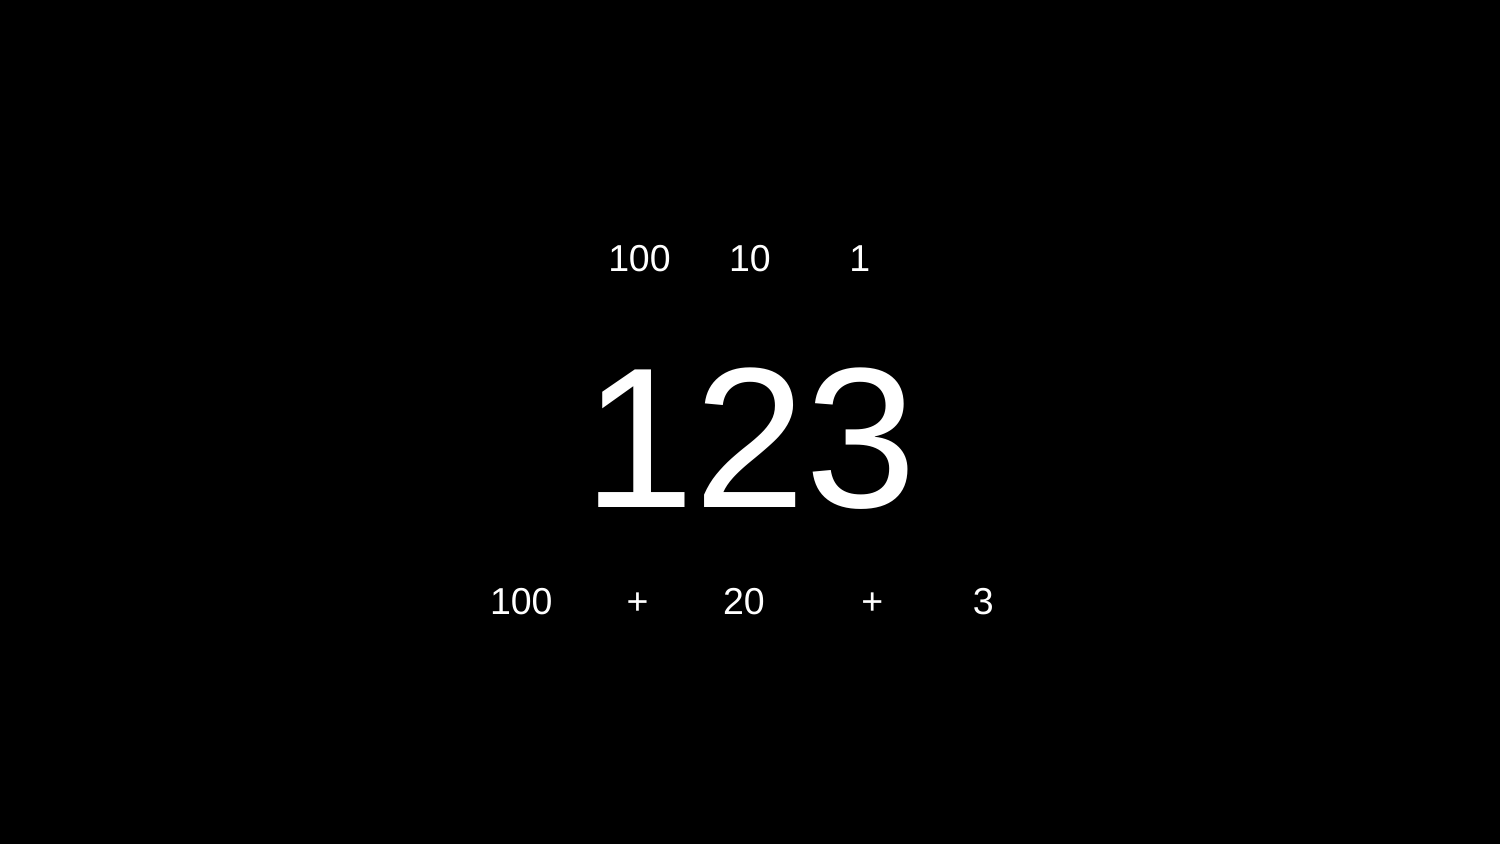

100
10
1
123
+
+
100
20
3